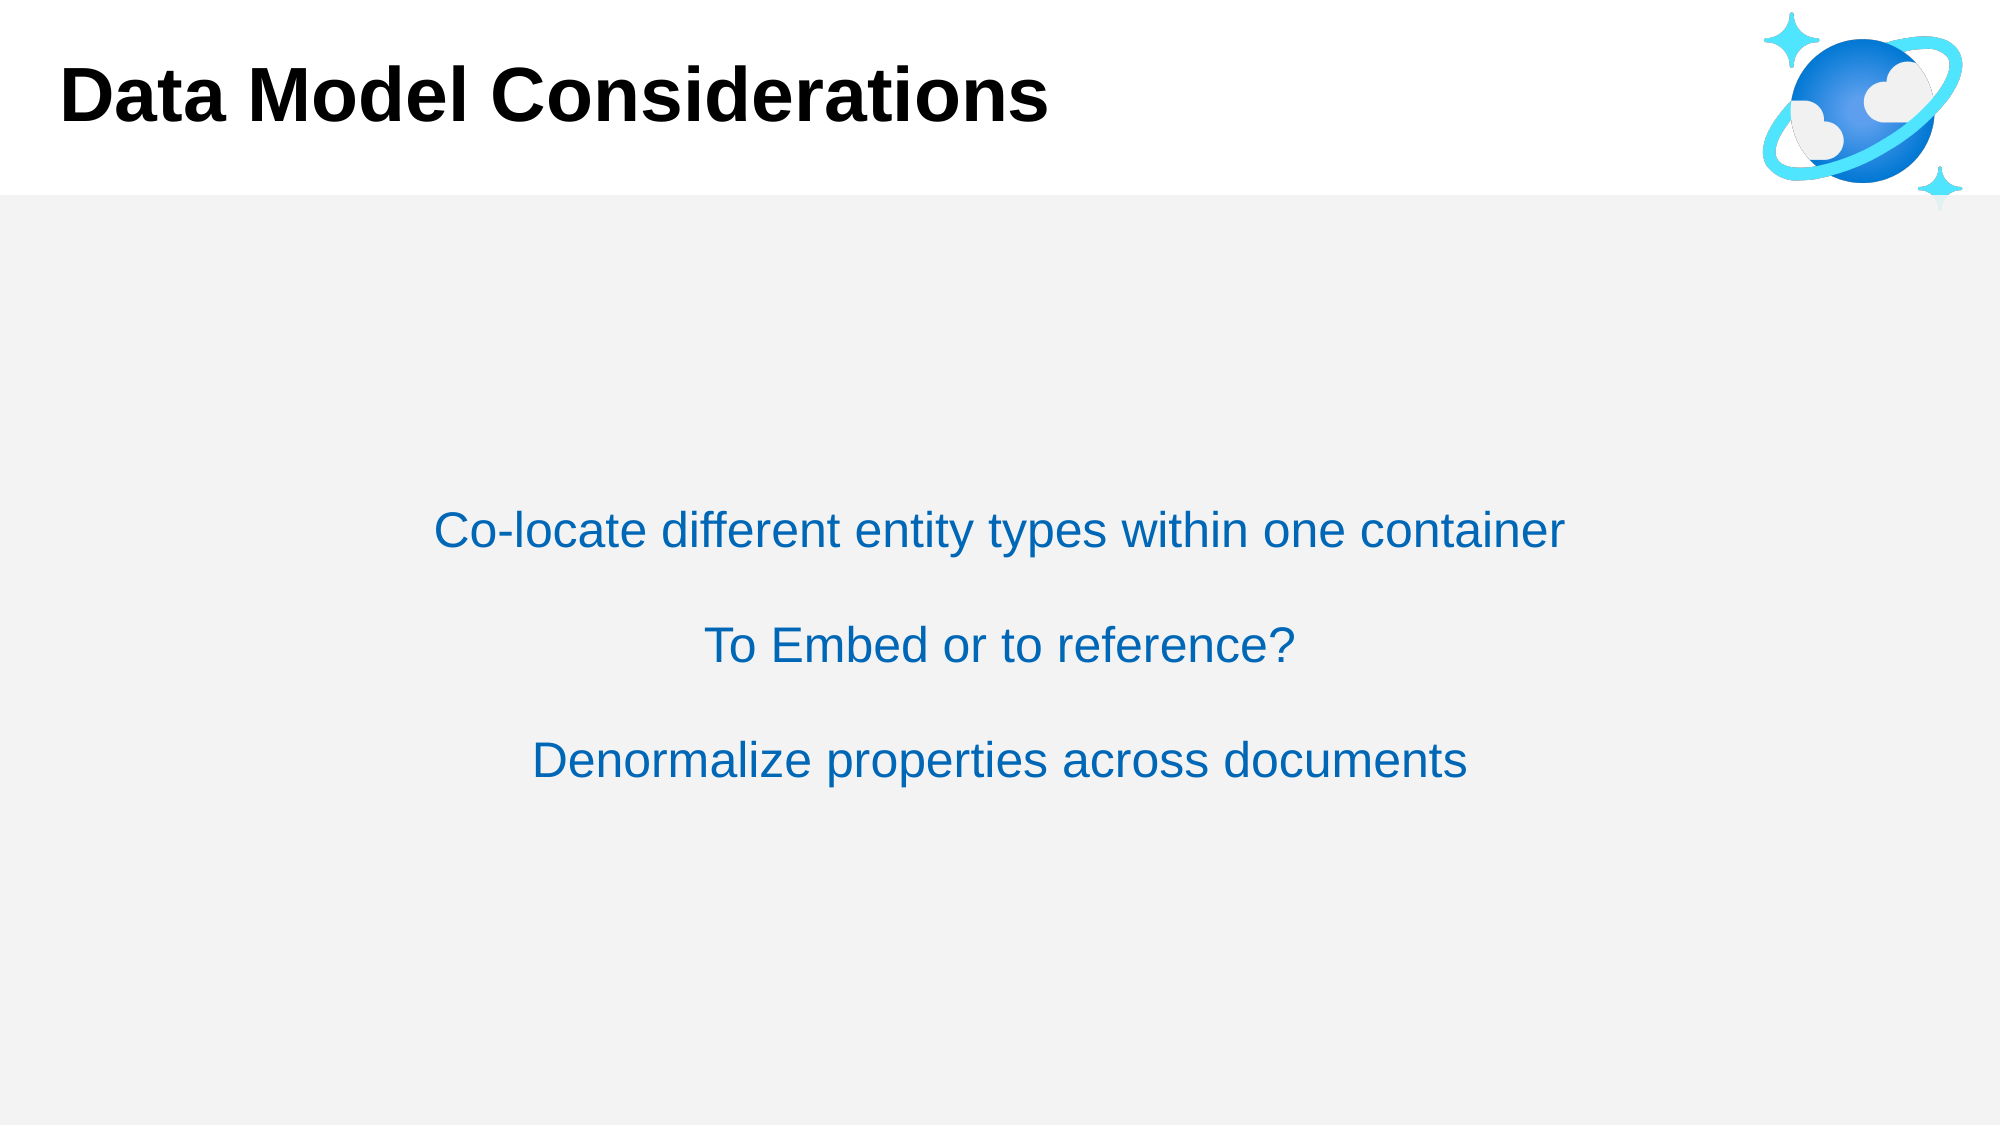

# Data Model Considerations
Co-locate different entity types within one container
To Embed or to reference?
Denormalize properties across documents